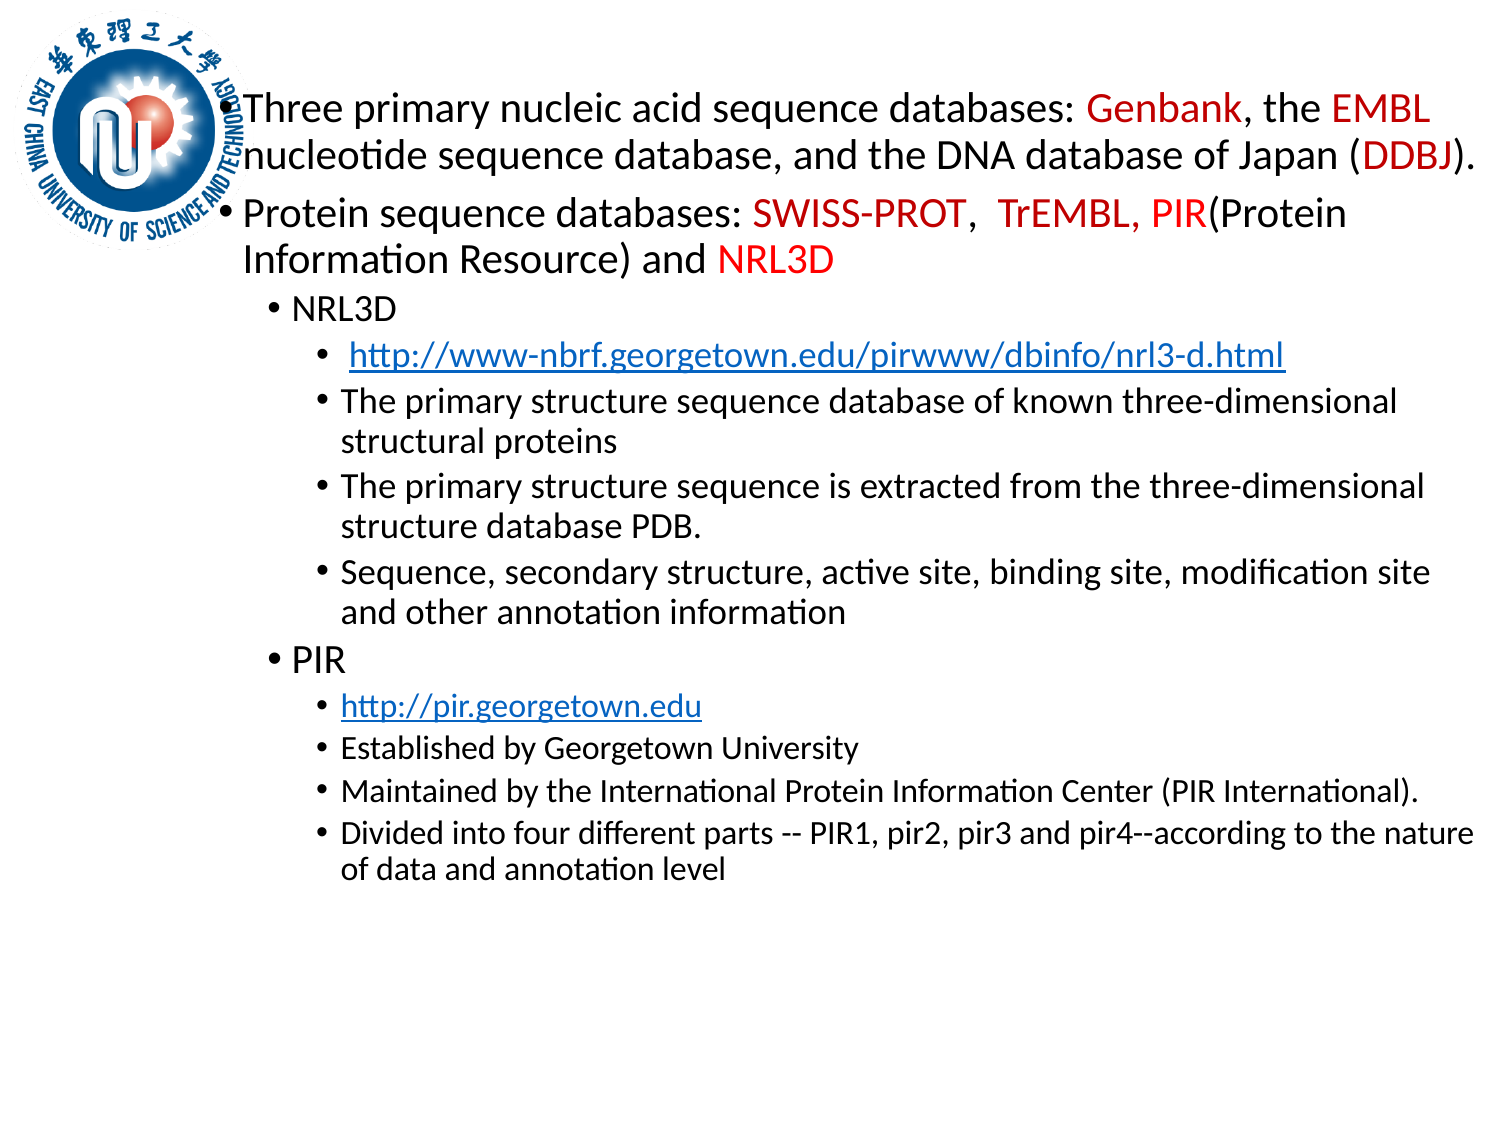

Three primary nucleic acid sequence databases: Genbank, the EMBL nucleotide sequence database, and the DNA database of Japan (DDBJ).
Protein sequence databases: SWISS-PROT,  TrEMBL, PIR(Protein Information Resource) and NRL3D
NRL3D
 http://www-nbrf.georgetown.edu/pirwww/dbinfo/nrl3-d.html
The primary structure sequence database of known three-dimensional structural proteins
The primary structure sequence is extracted from the three-dimensional structure database PDB.
Sequence, secondary structure, active site, binding site, modification site and other annotation information
PIR
http://pir.georgetown.edu
Established by Georgetown University
Maintained by the International Protein Information Center (PIR International).
Divided into four different parts -- PIR1, pir2, pir3 and pir4--according to the nature of data and annotation level